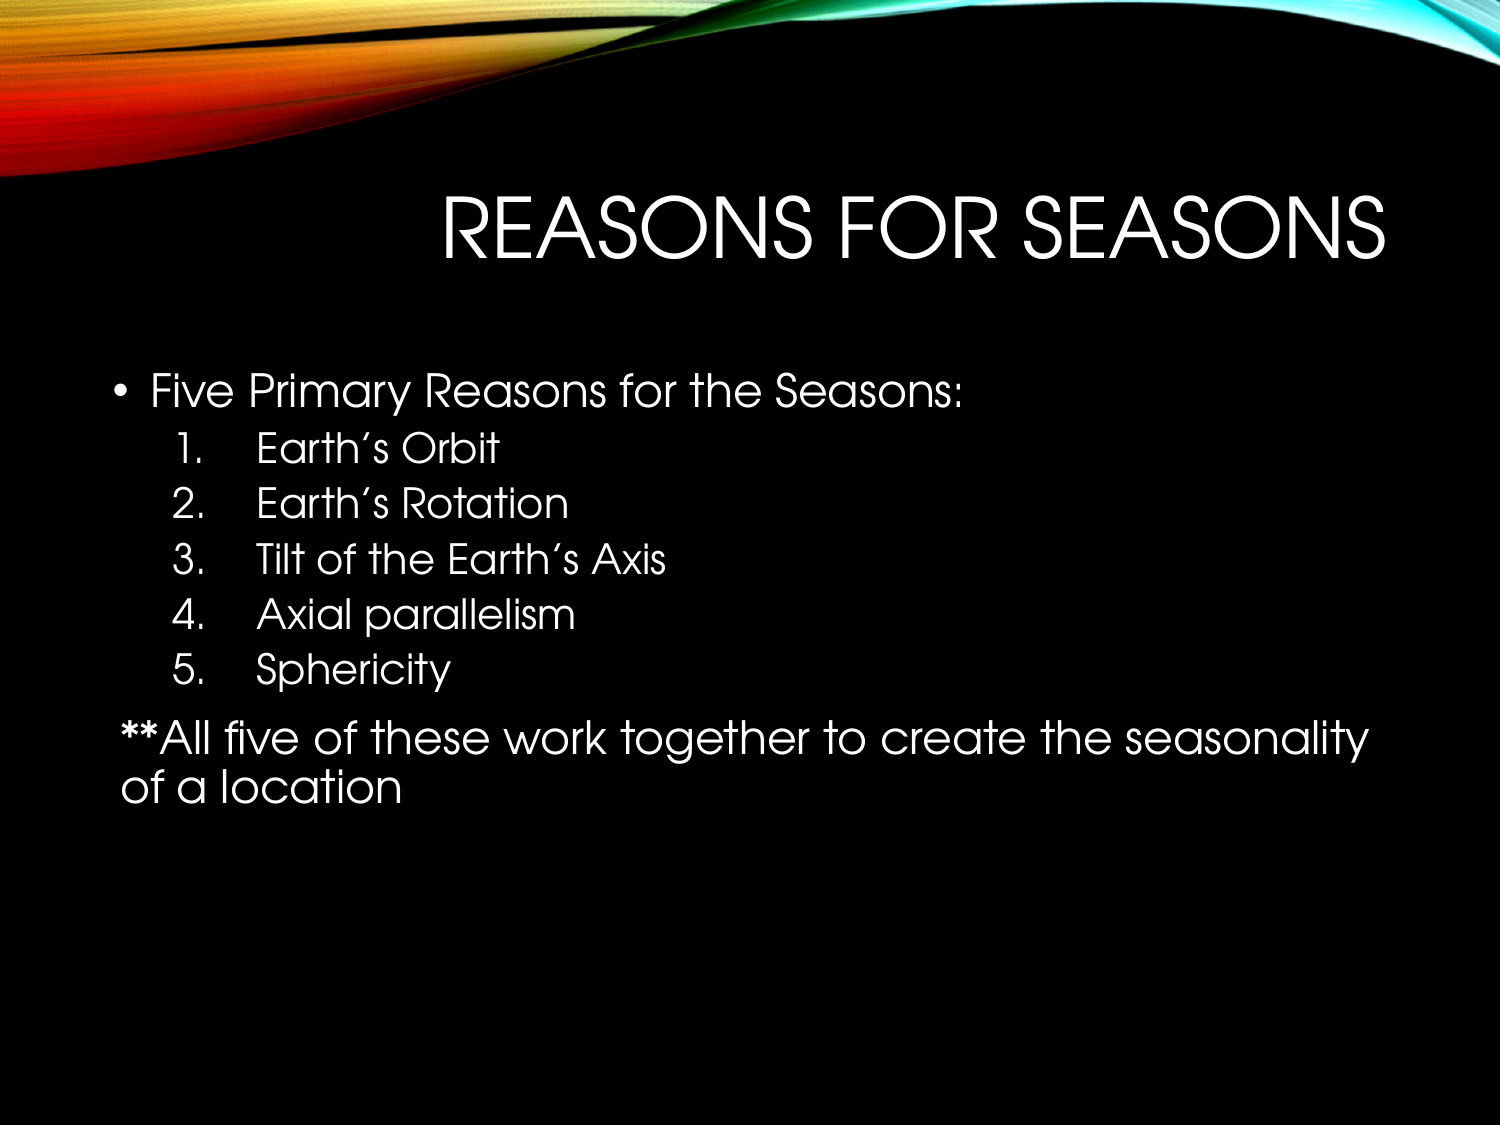

# Reasons for Seasons
Five Primary Reasons for the Seasons:
Earth’s Orbit
Earth’s Rotation
Tilt of the Earth’s Axis
Axial parallelism
Sphericity
**All five of these work together to create the seasonality of a location